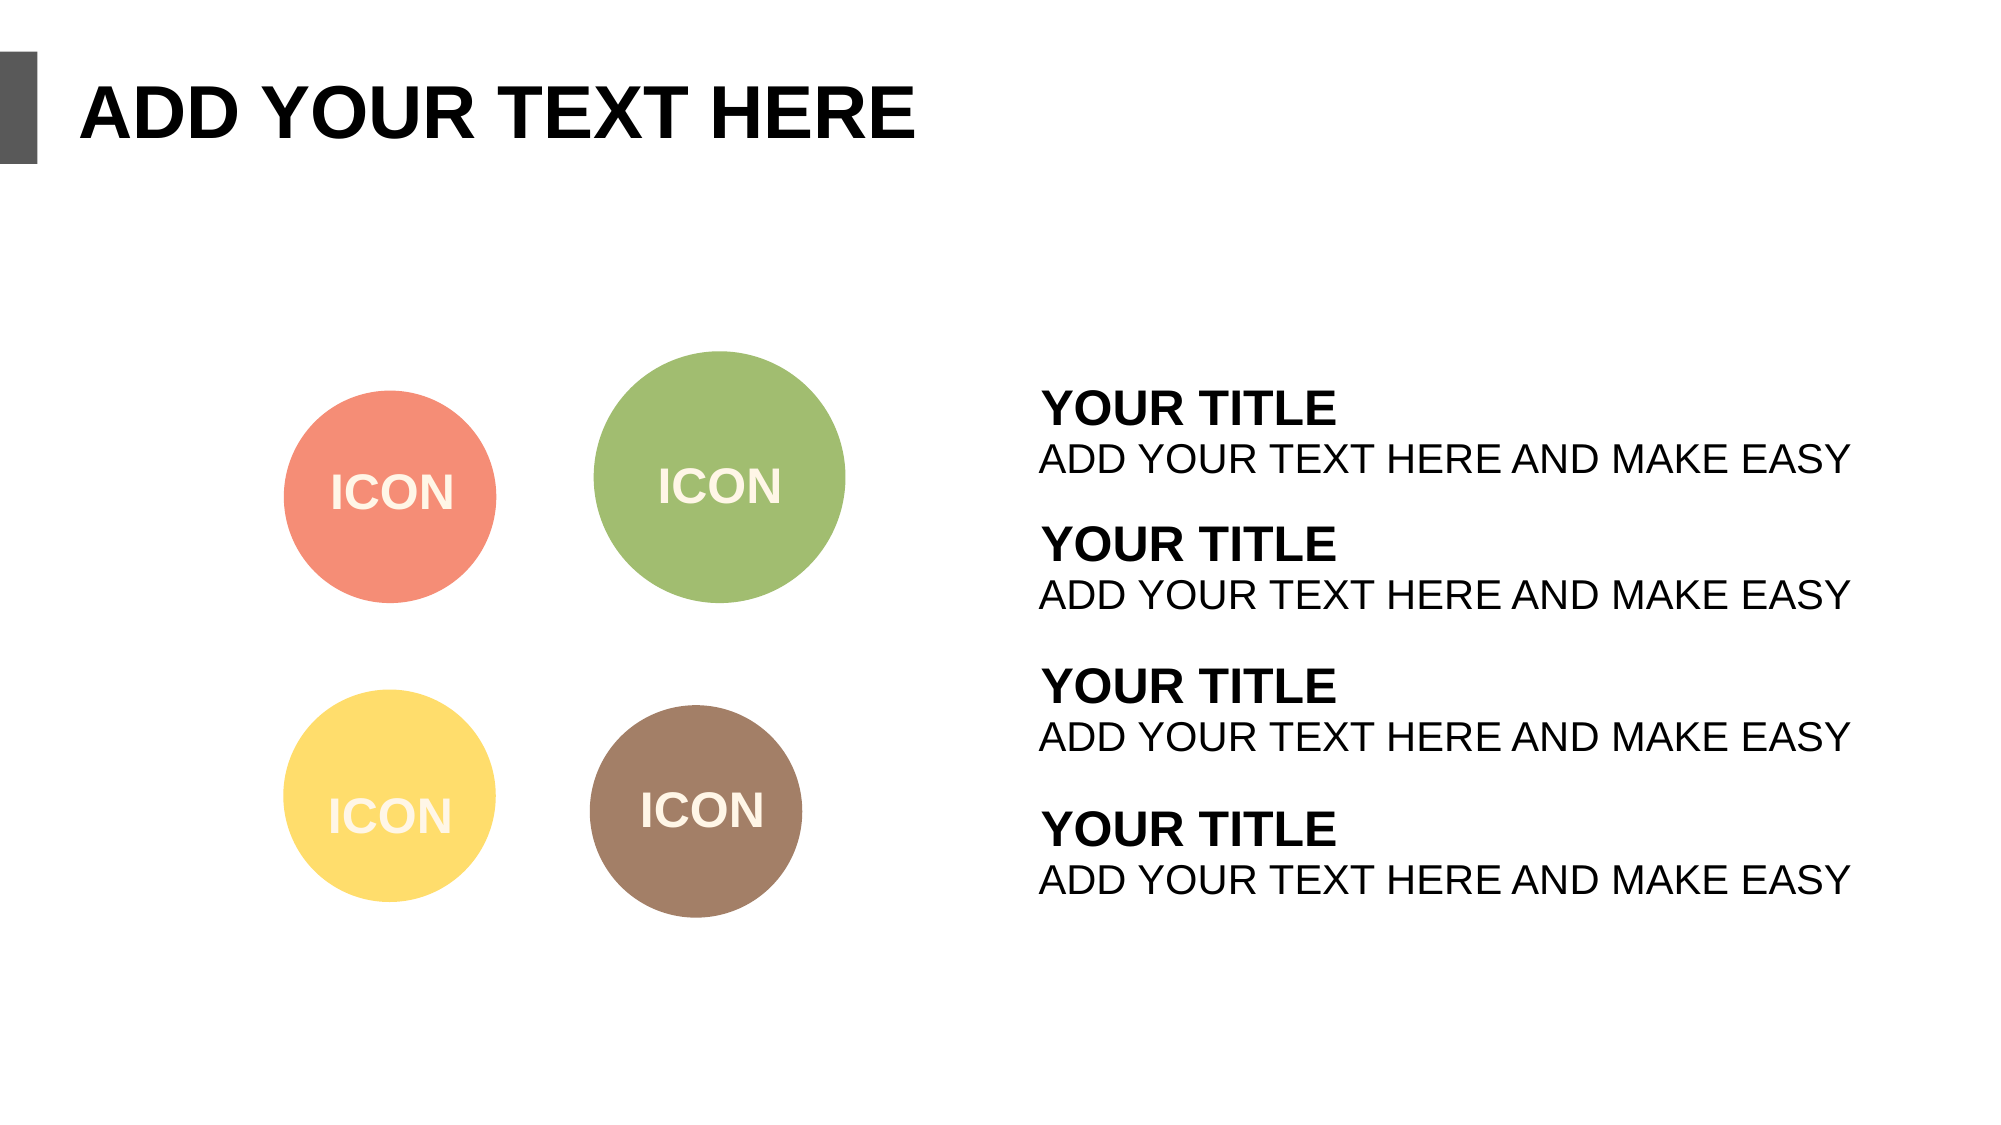

ADD YOUR TEXT HERE

YOUR TITLE
ADD YOUR TEXT HERE AND MAKE EASY

ICON
ICON
YOUR TITLE
ADD YOUR TEXT HERE AND MAKE EASY
YOUR TITLE
ADD YOUR TEXT HERE AND MAKE EASY

ICON
ICON
YOUR TITLE
ADD YOUR TEXT HERE AND MAKE EASY